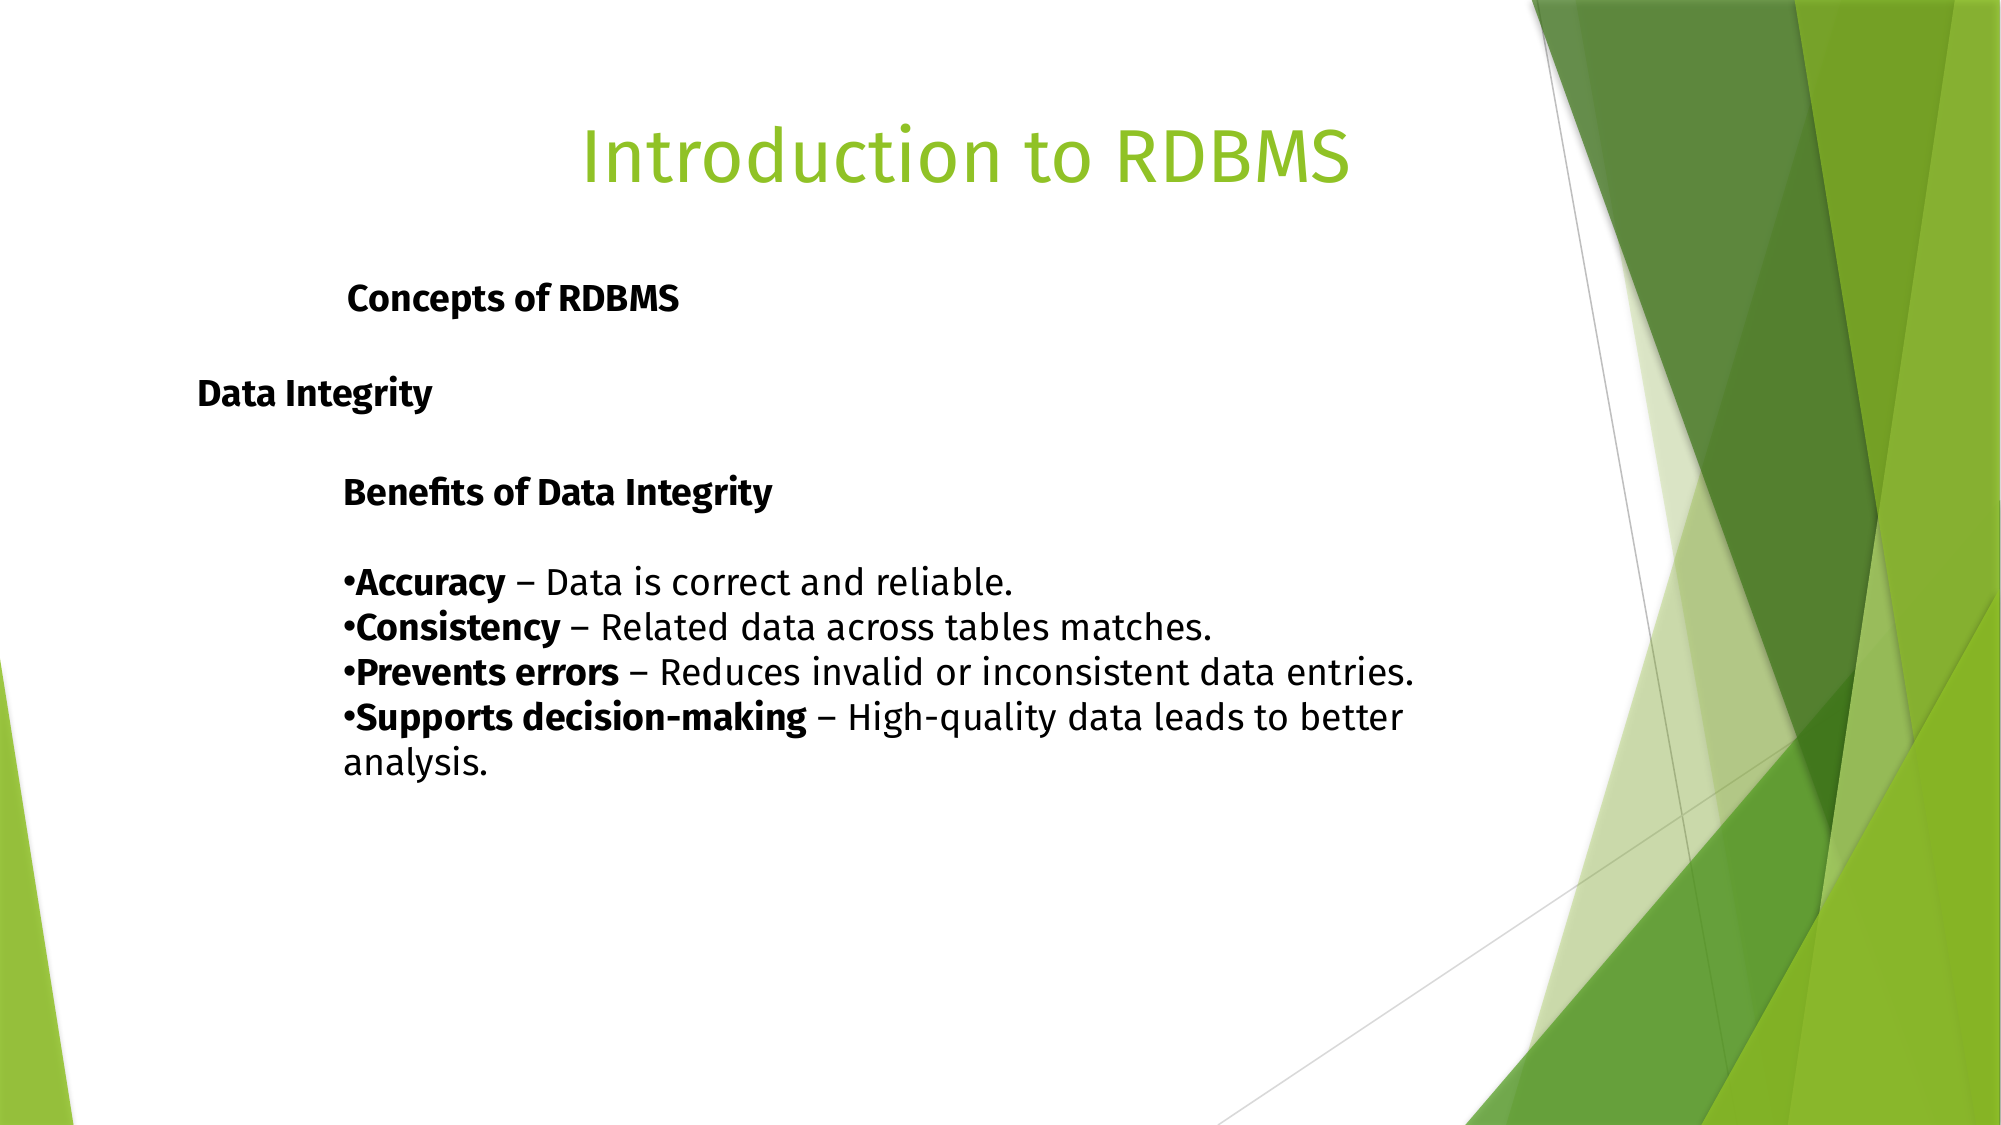

# Introduction to RDBMS
						Concepts of RDBMS

						    Data Integrity
Benefits of Data Integrity

Accuracy – Data is correct and reliable.
Consistency – Related data across tables matches.
Prevents errors – Reduces invalid or inconsistent data entries.
Supports decision-making – High-quality data leads to better analysis.